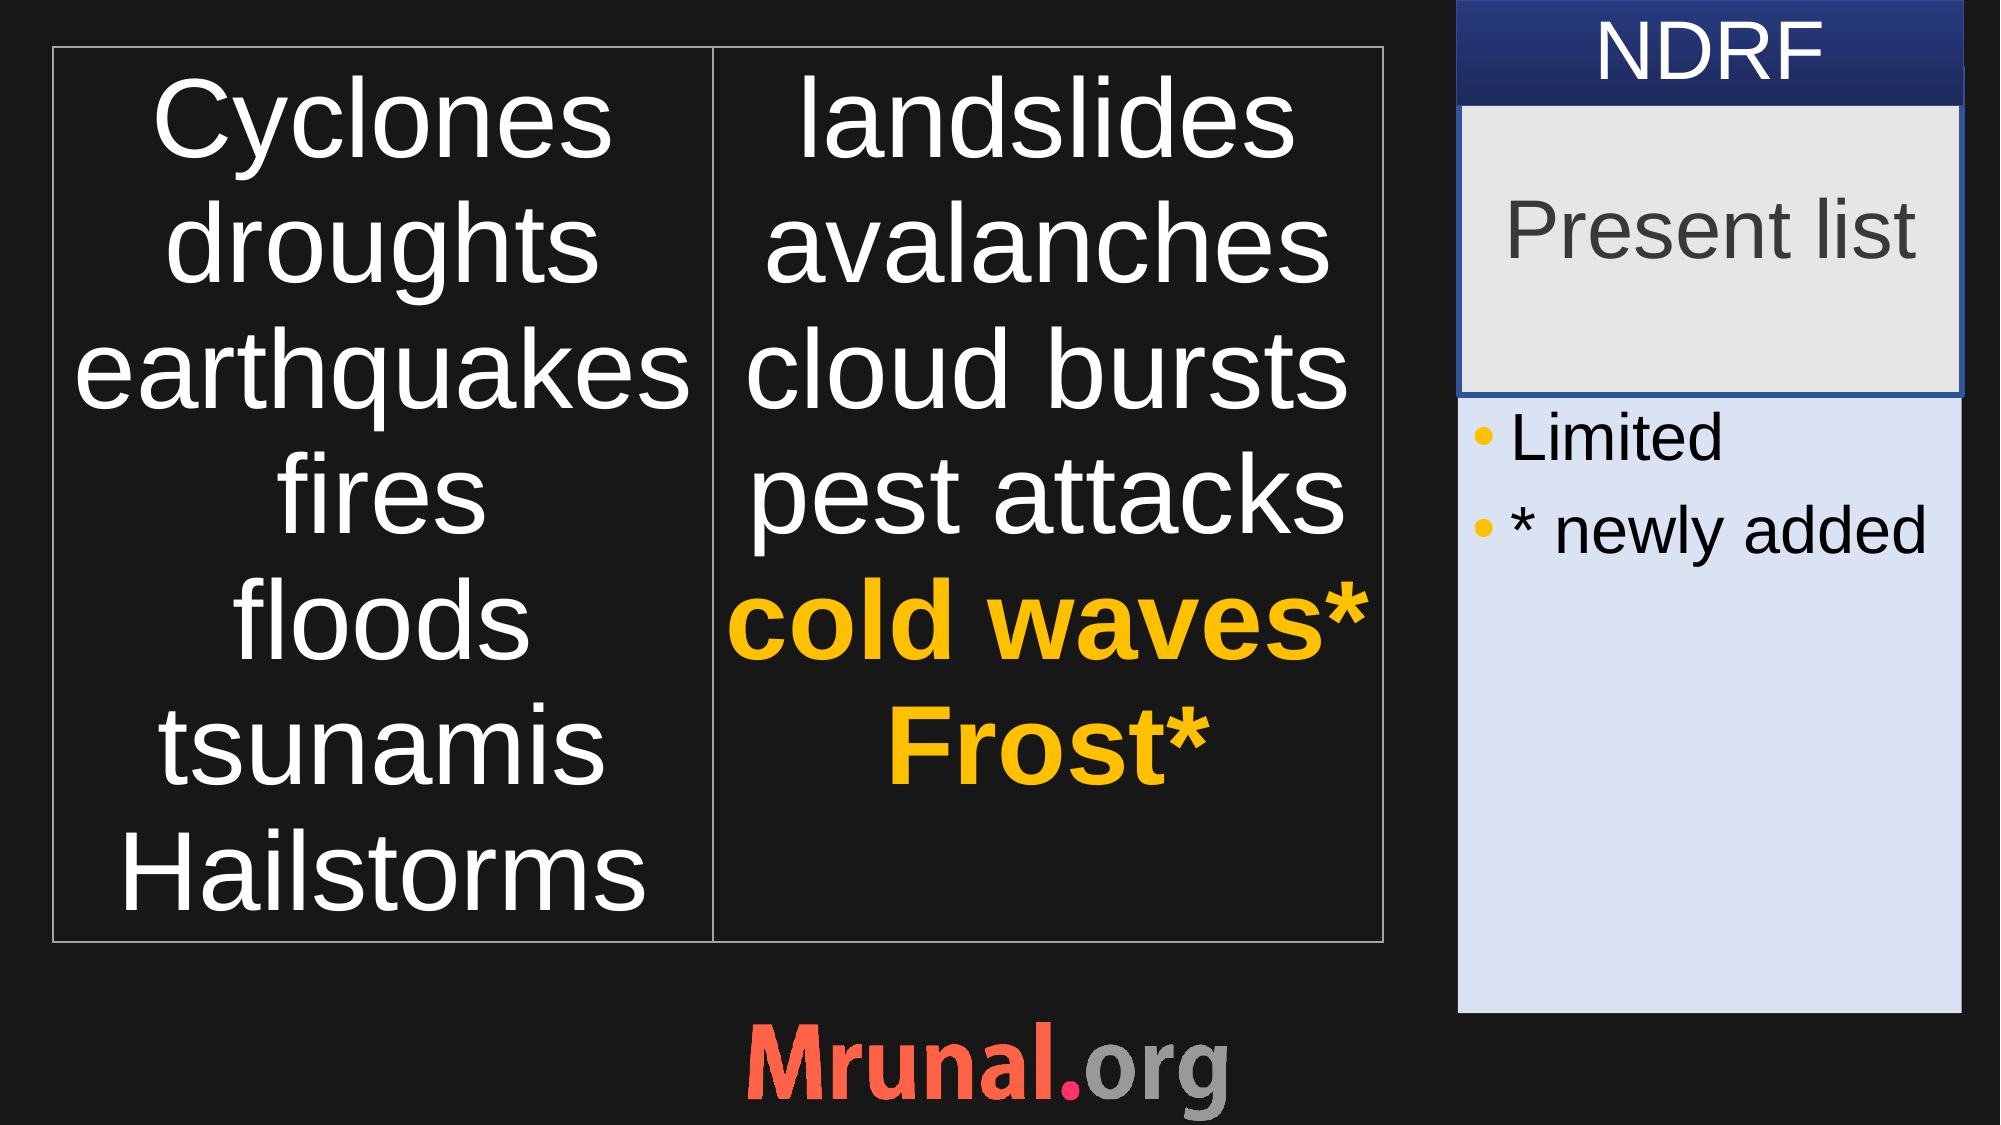

NDRF
| Cyclones droughts earthquakes fires floods tsunamis Hailstorms | landslides avalanches cloud bursts pest attacks cold waves\* Frost\* |
| --- | --- |
# Present list
Limited
* newly added